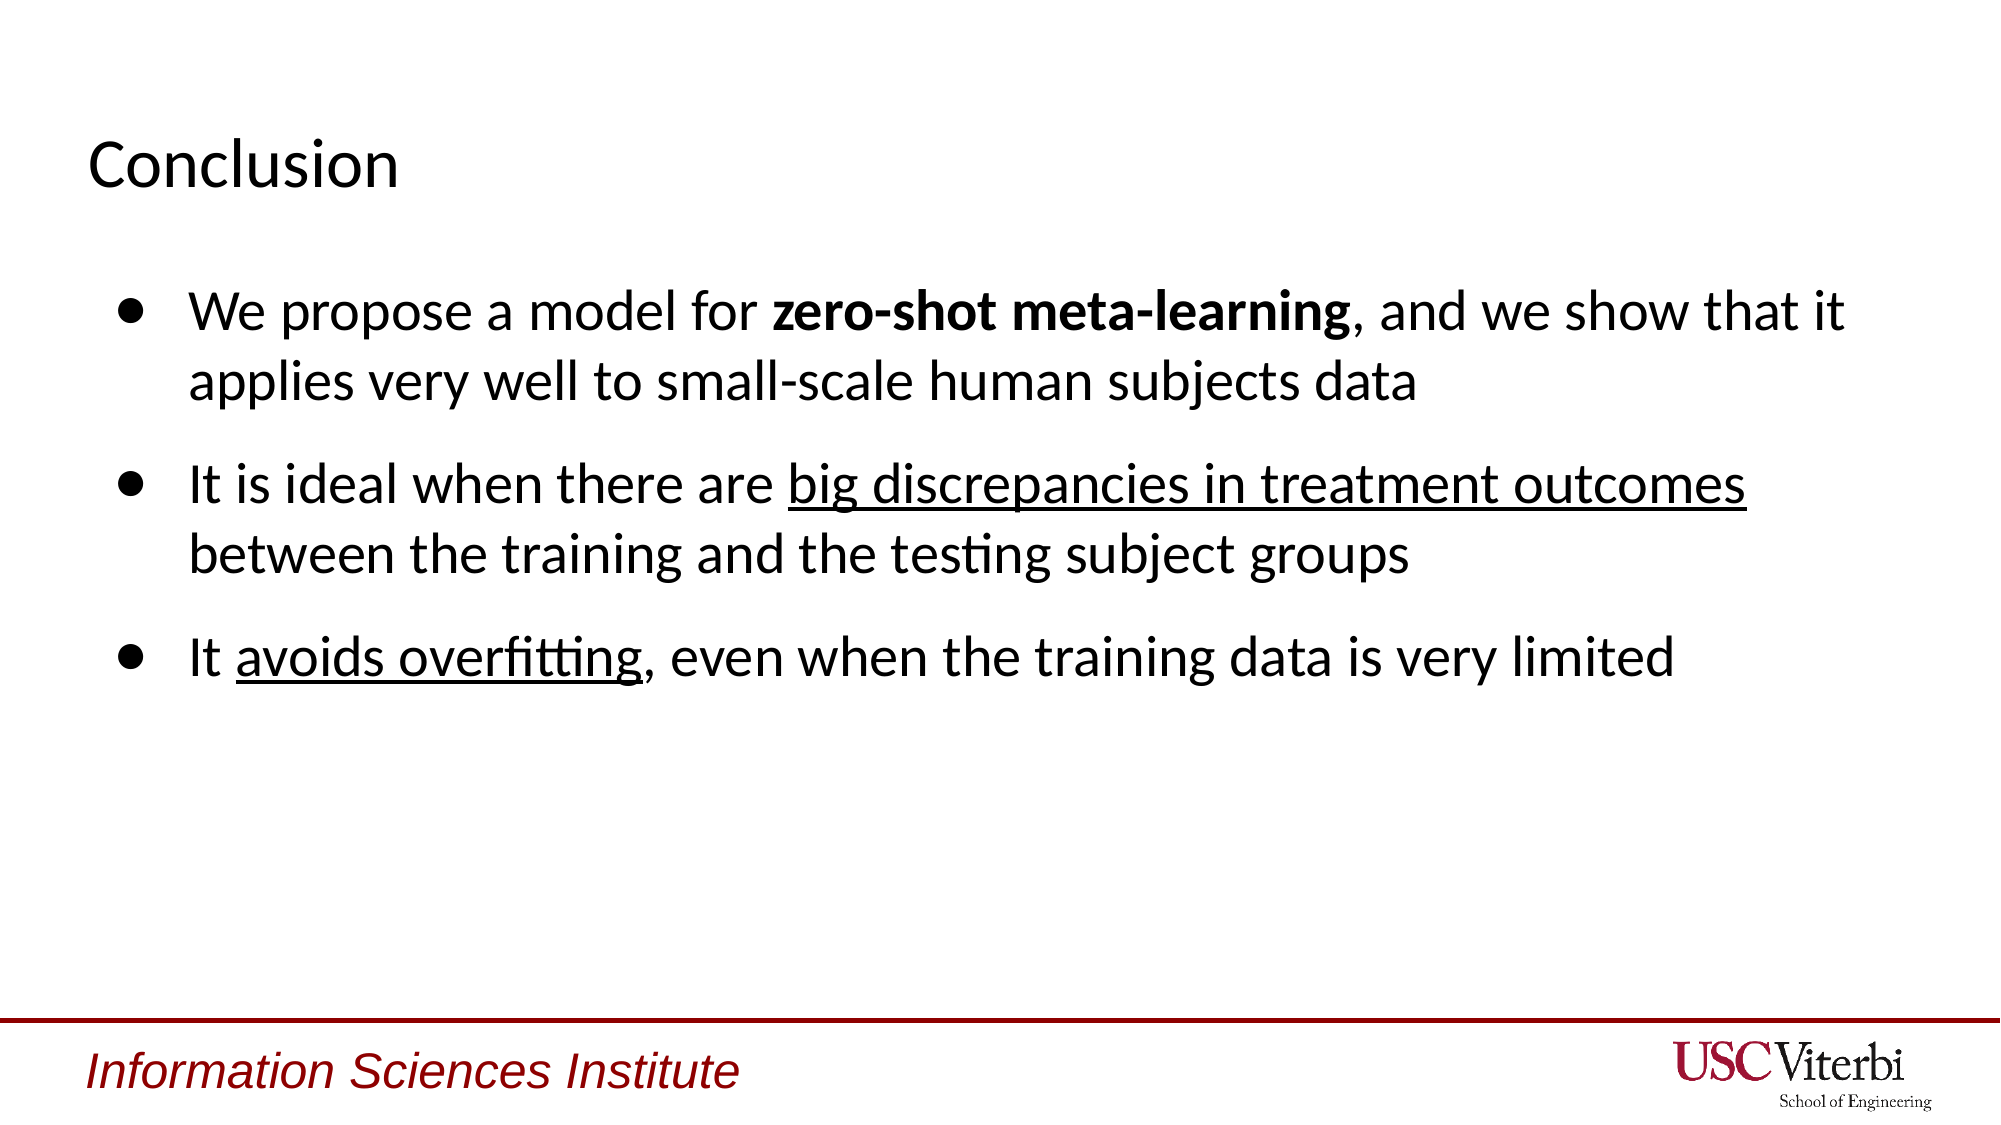

# Conclusion
We propose a model for zero-shot meta-learning, and we show that it applies very well to small-scale human subjects data
It is ideal when there are big discrepancies in treatment outcomes between the training and the testing subject groups
It avoids overfitting, even when the training data is very limited